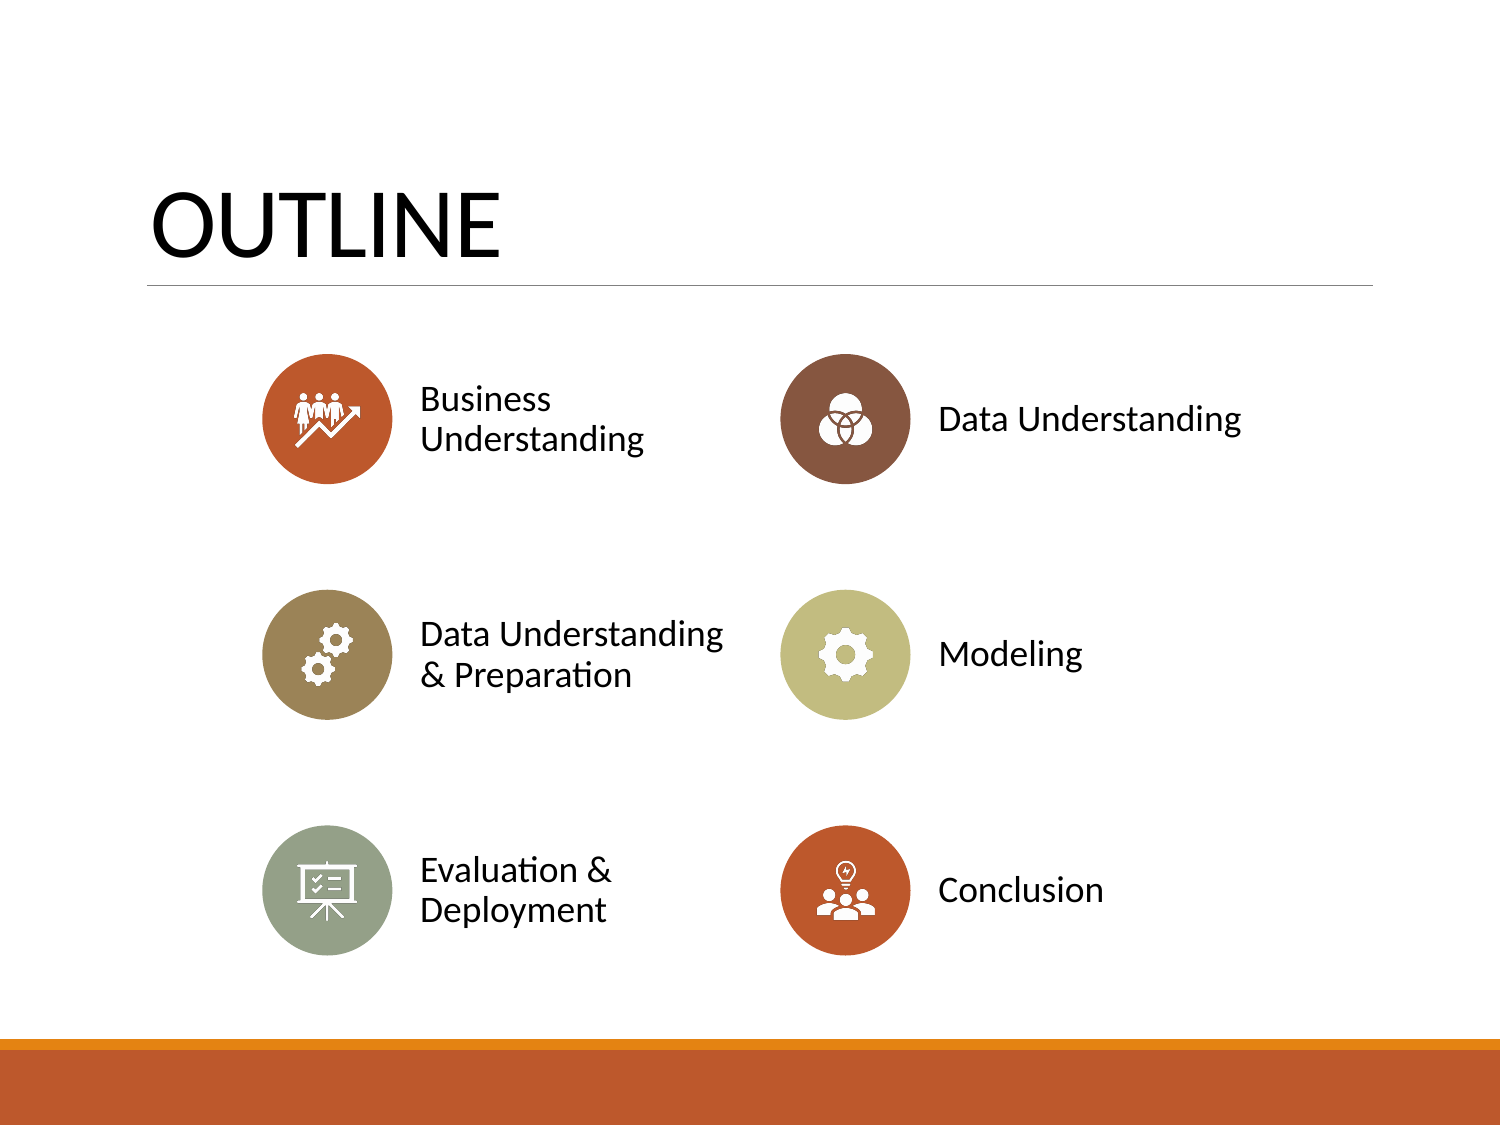

# OUTLINE
Business Understanding
Data Understanding
Data Understanding & Preparation
Modeling
Evaluation & Deployment
Conclusion